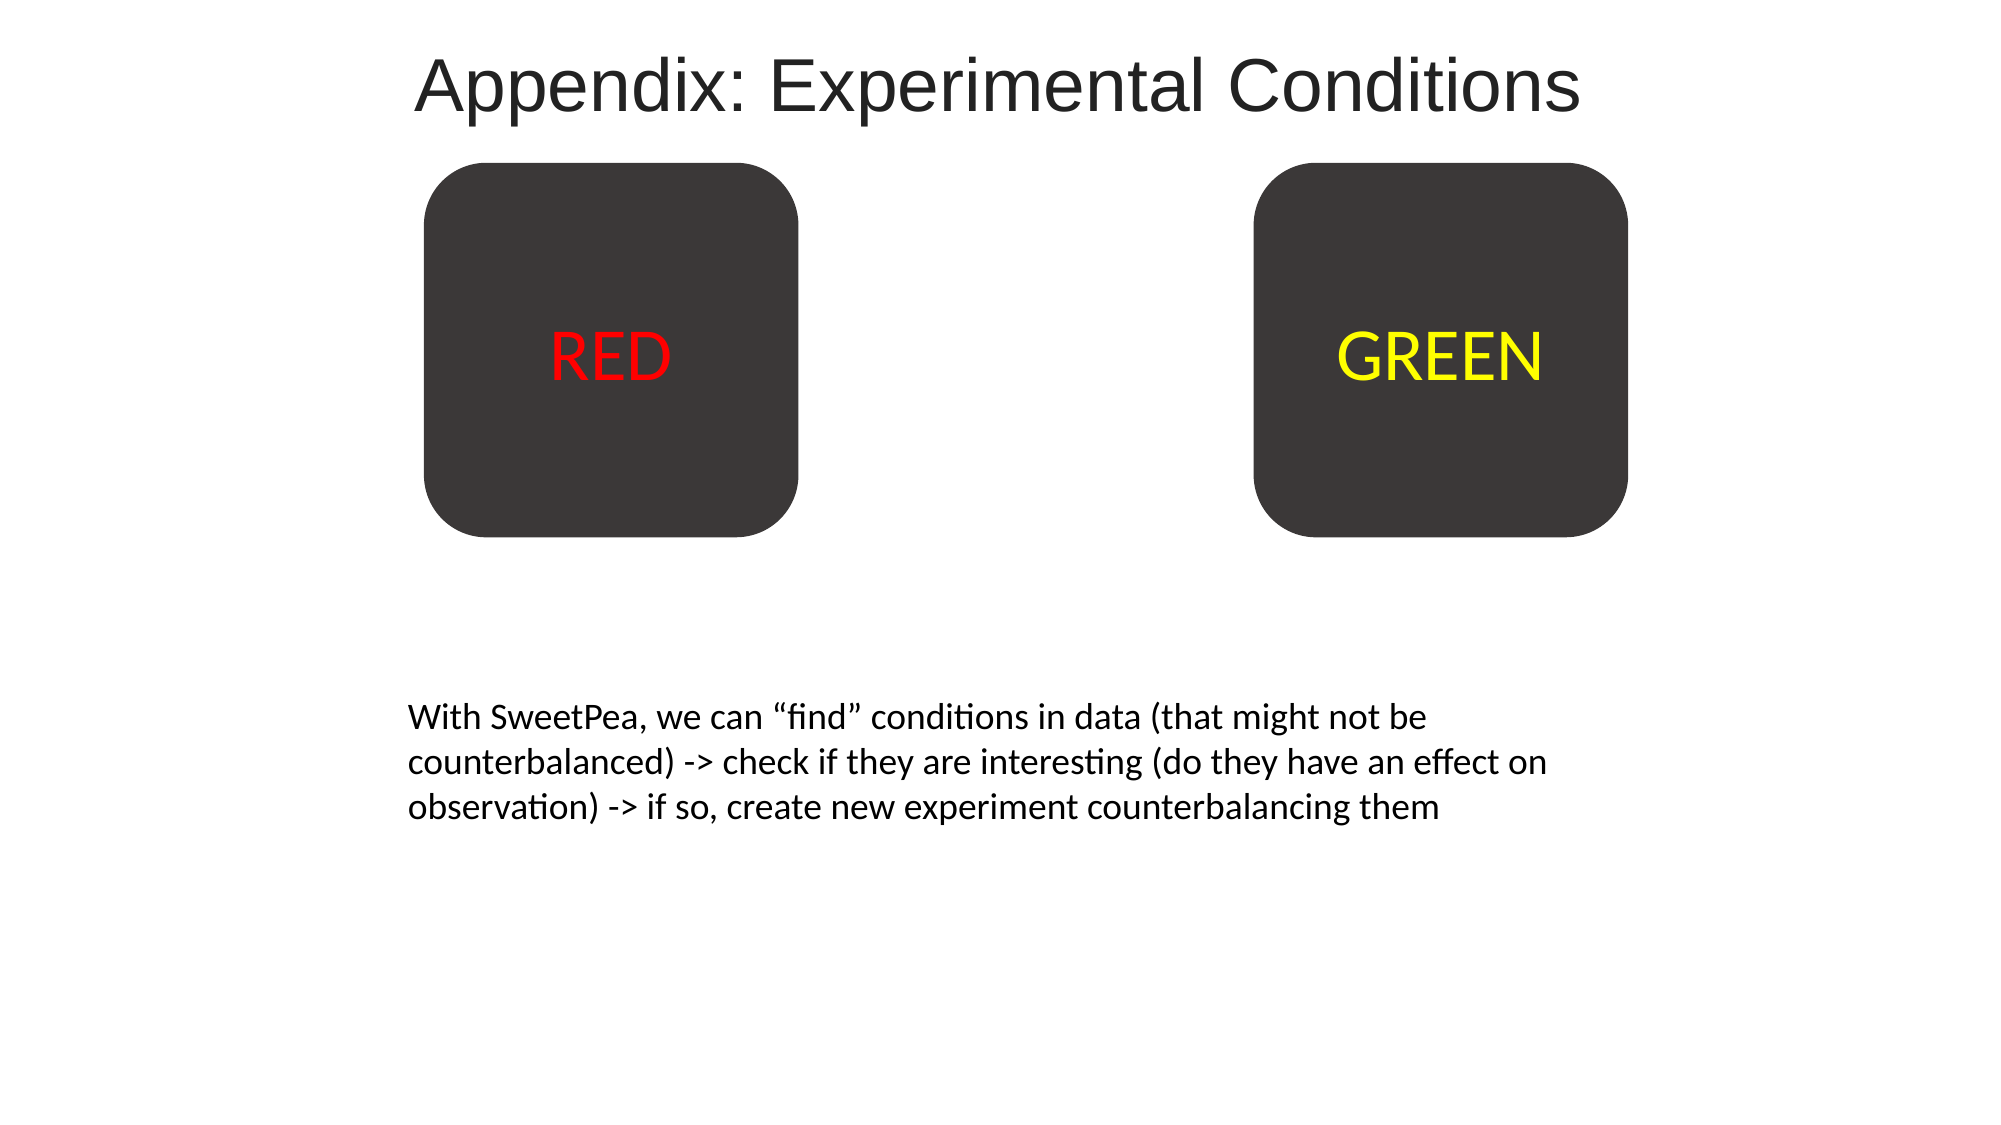

# Integrative Experiment Design
Appendix: Experimental Conditions

RED
GREEN
With SweetPea, we can “find” conditions in data (that might not be counterbalanced) -> check if they are interesting (do they have an effect on observation) -> if so, create new experiment counterbalancing them